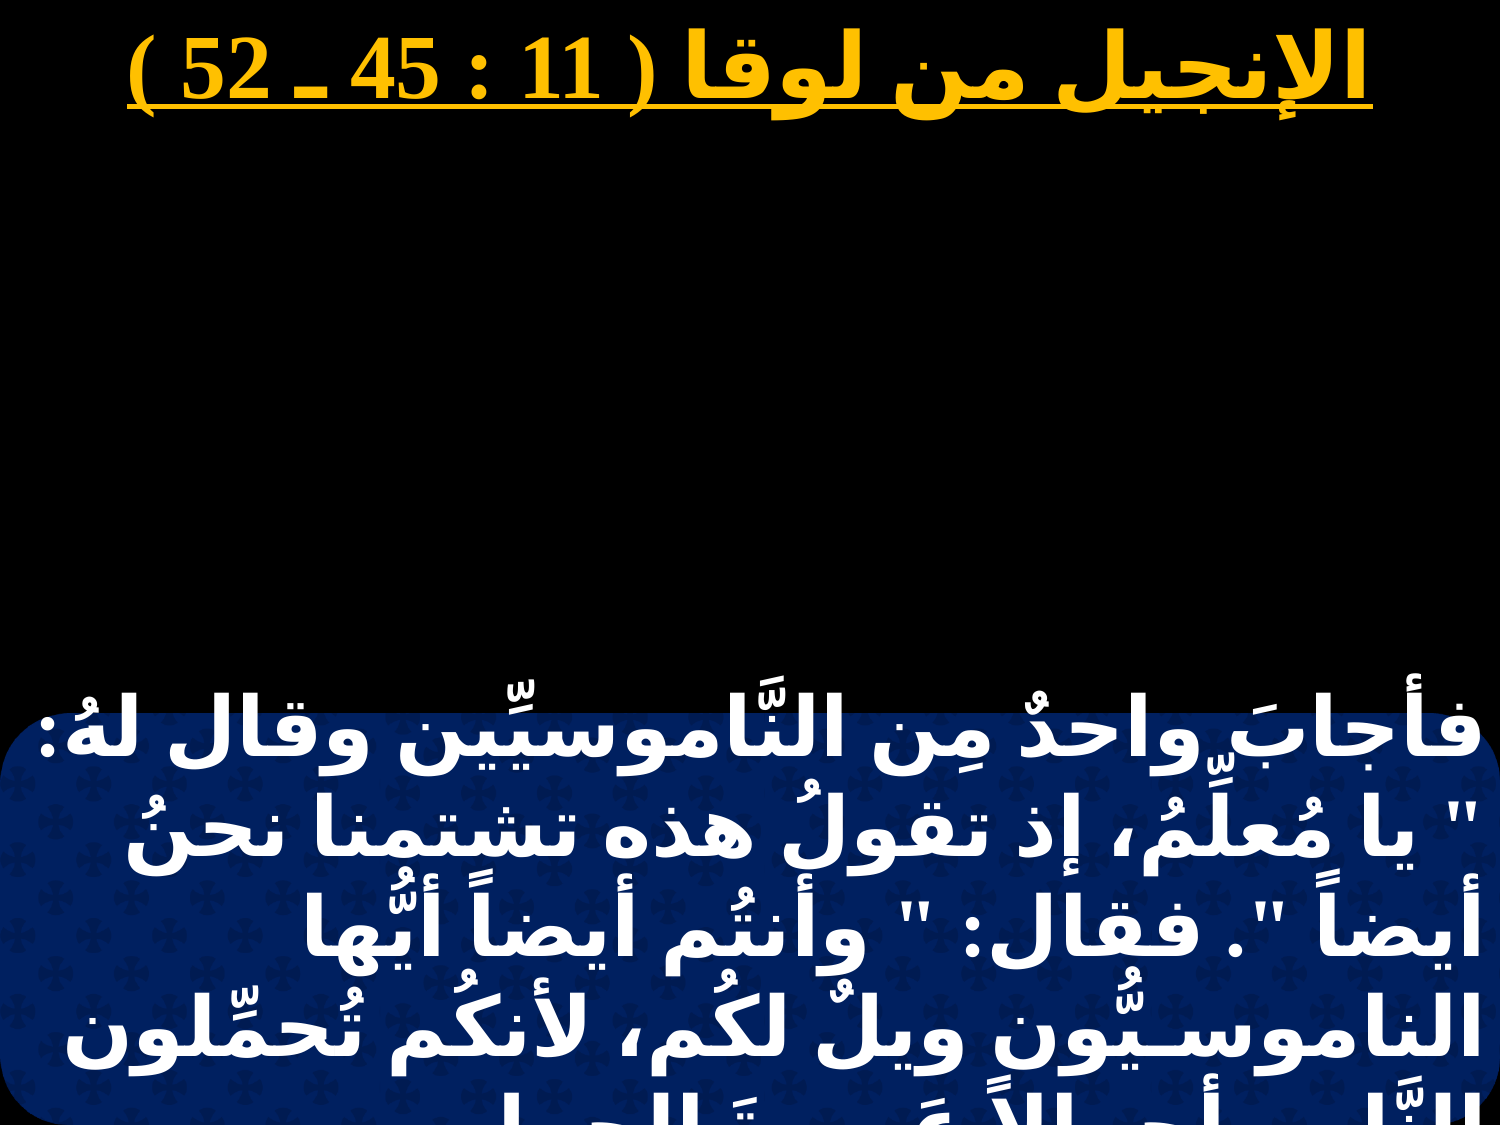

الإنجيل من لوقا ( 11 : 45 ـ 52 )
فأجابَ واحدٌ مِن النَّاموسيِّين وقال لهُ: " يا مُعلِّمُ، إذ تقولُ هذه تشتمنا نحنُ أيضاً ". فقال: " وأنتُم أيضاً أيُّها الناموسـيُّون ويلٌ لكُم، لأنكُم تُحمِّلون النَّاس أحمالاً عَسِرةَ الحمل